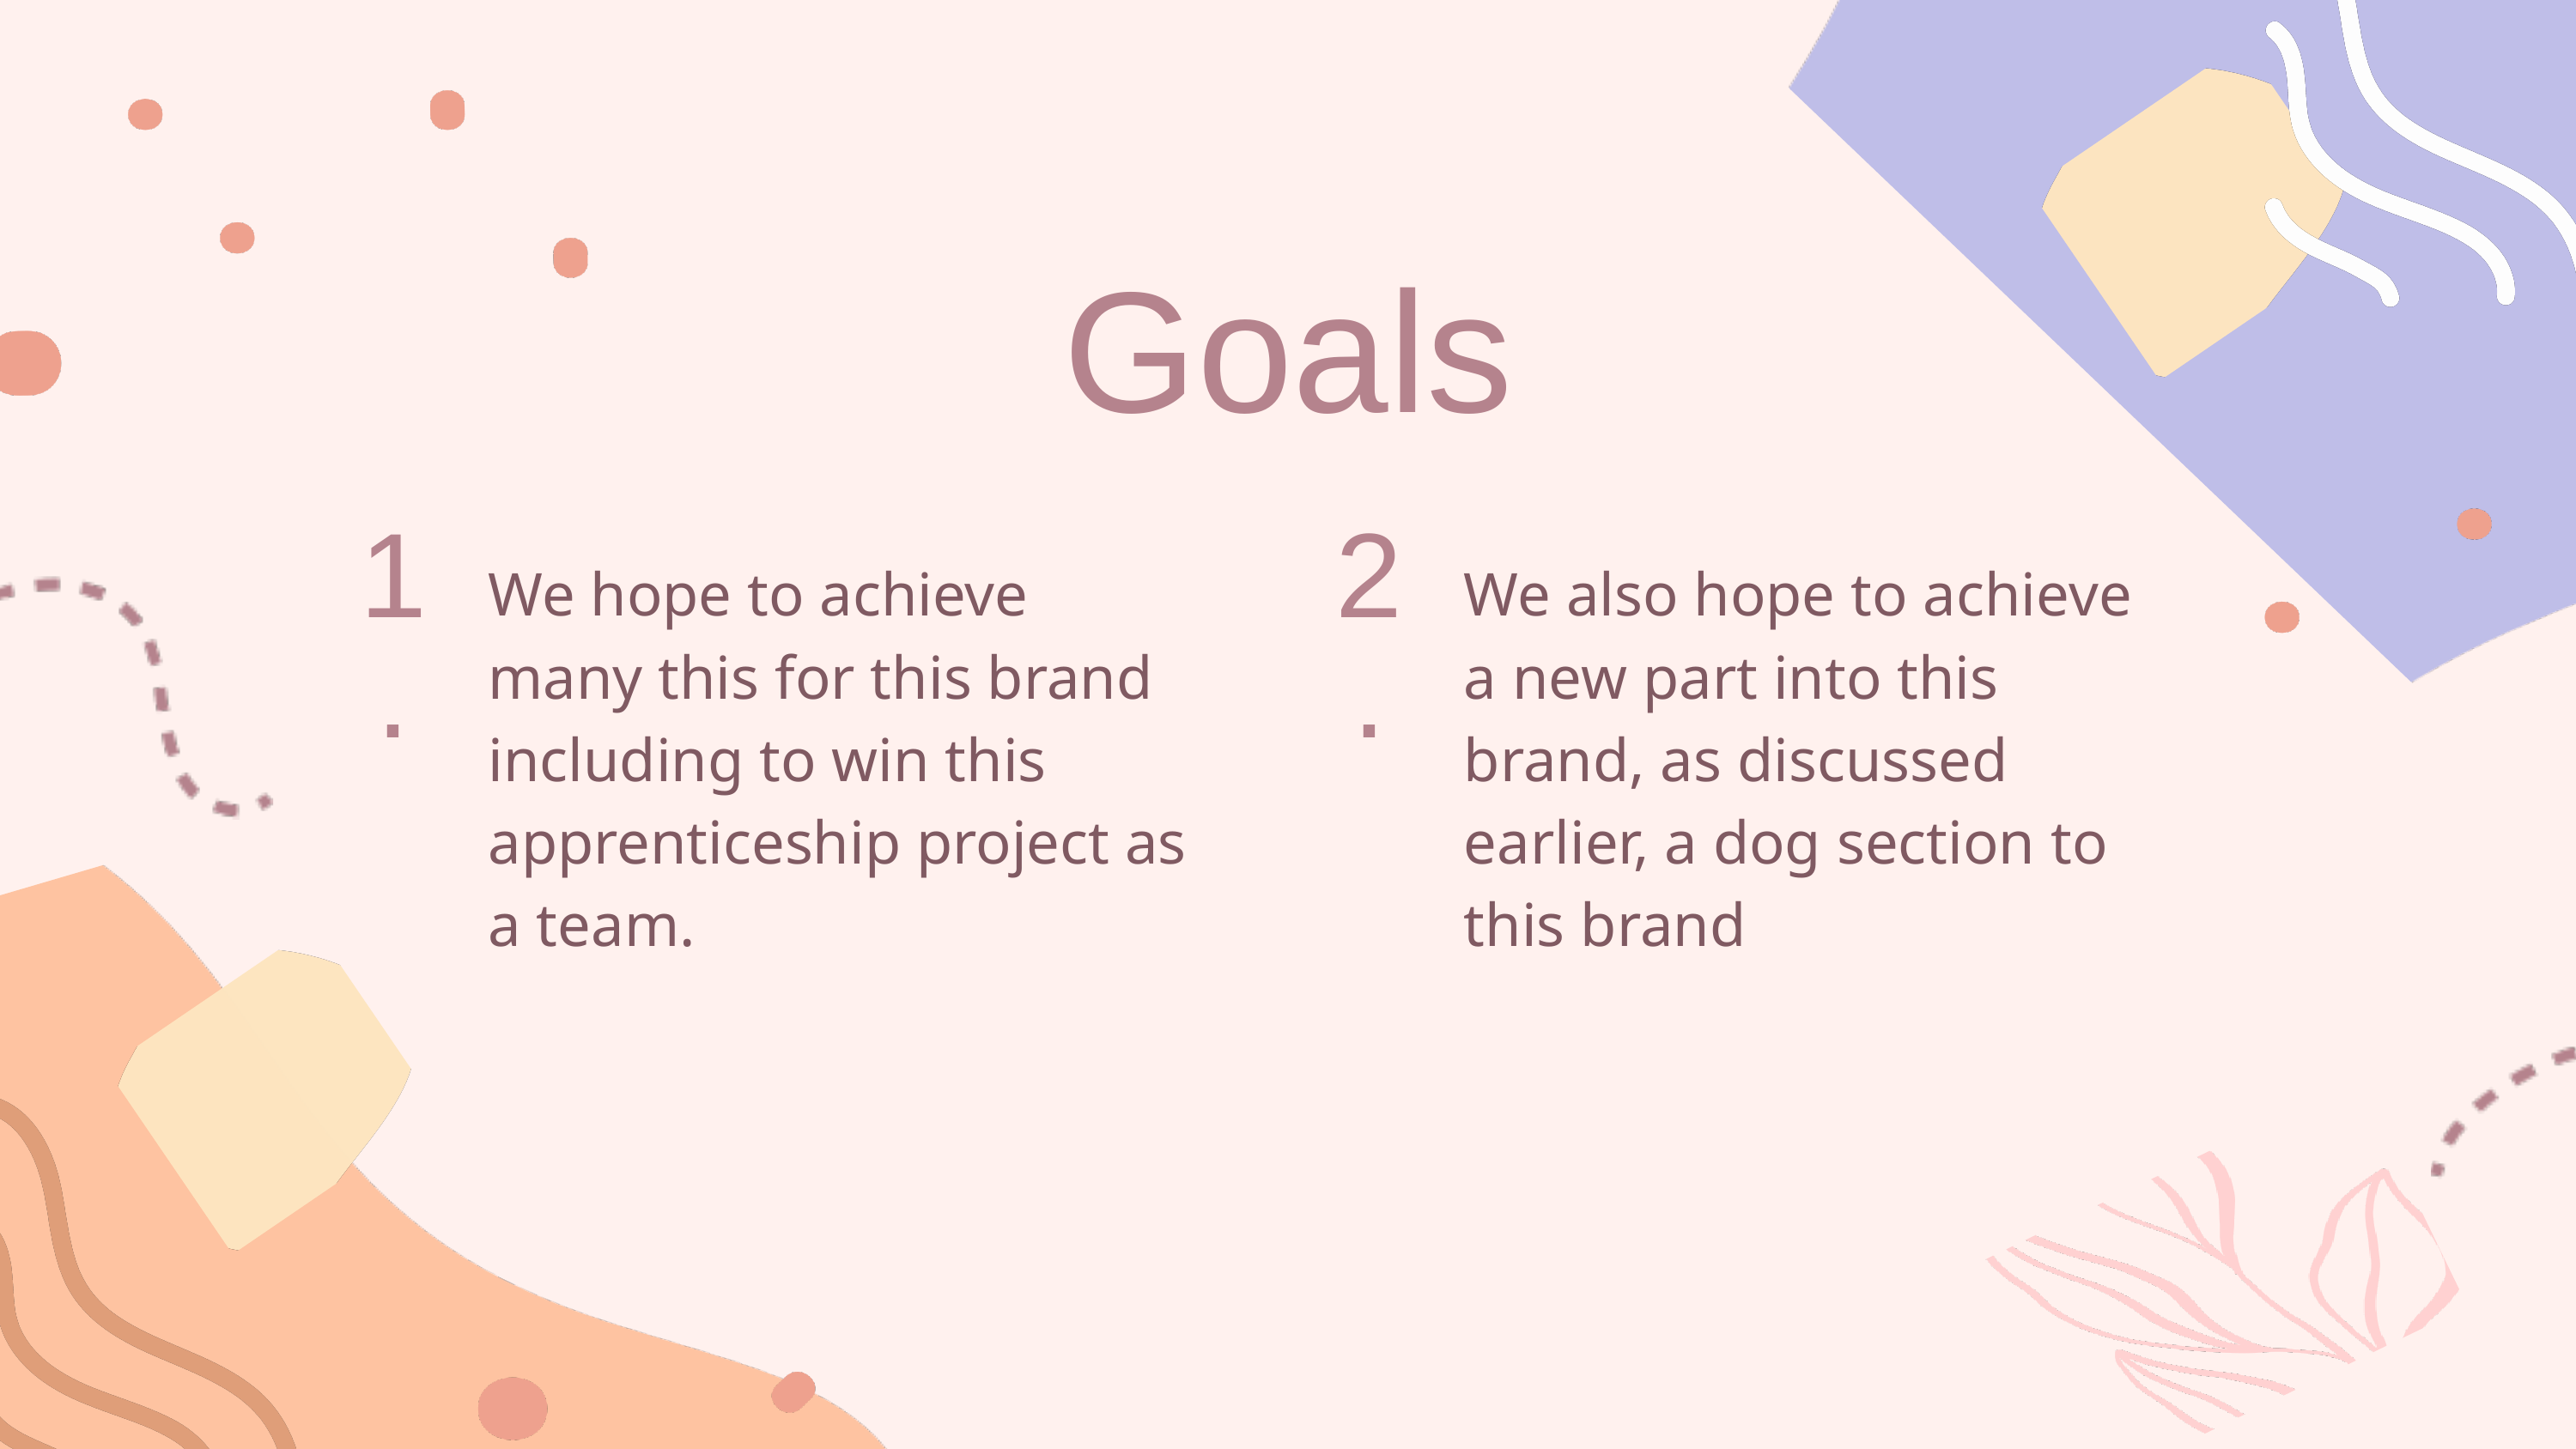

Goals
1.
2.
We hope to achieve many this for this brand including to win this apprenticeship project as a team.
We also hope to achieve a new part into this brand, as discussed earlier, a dog section to this brand